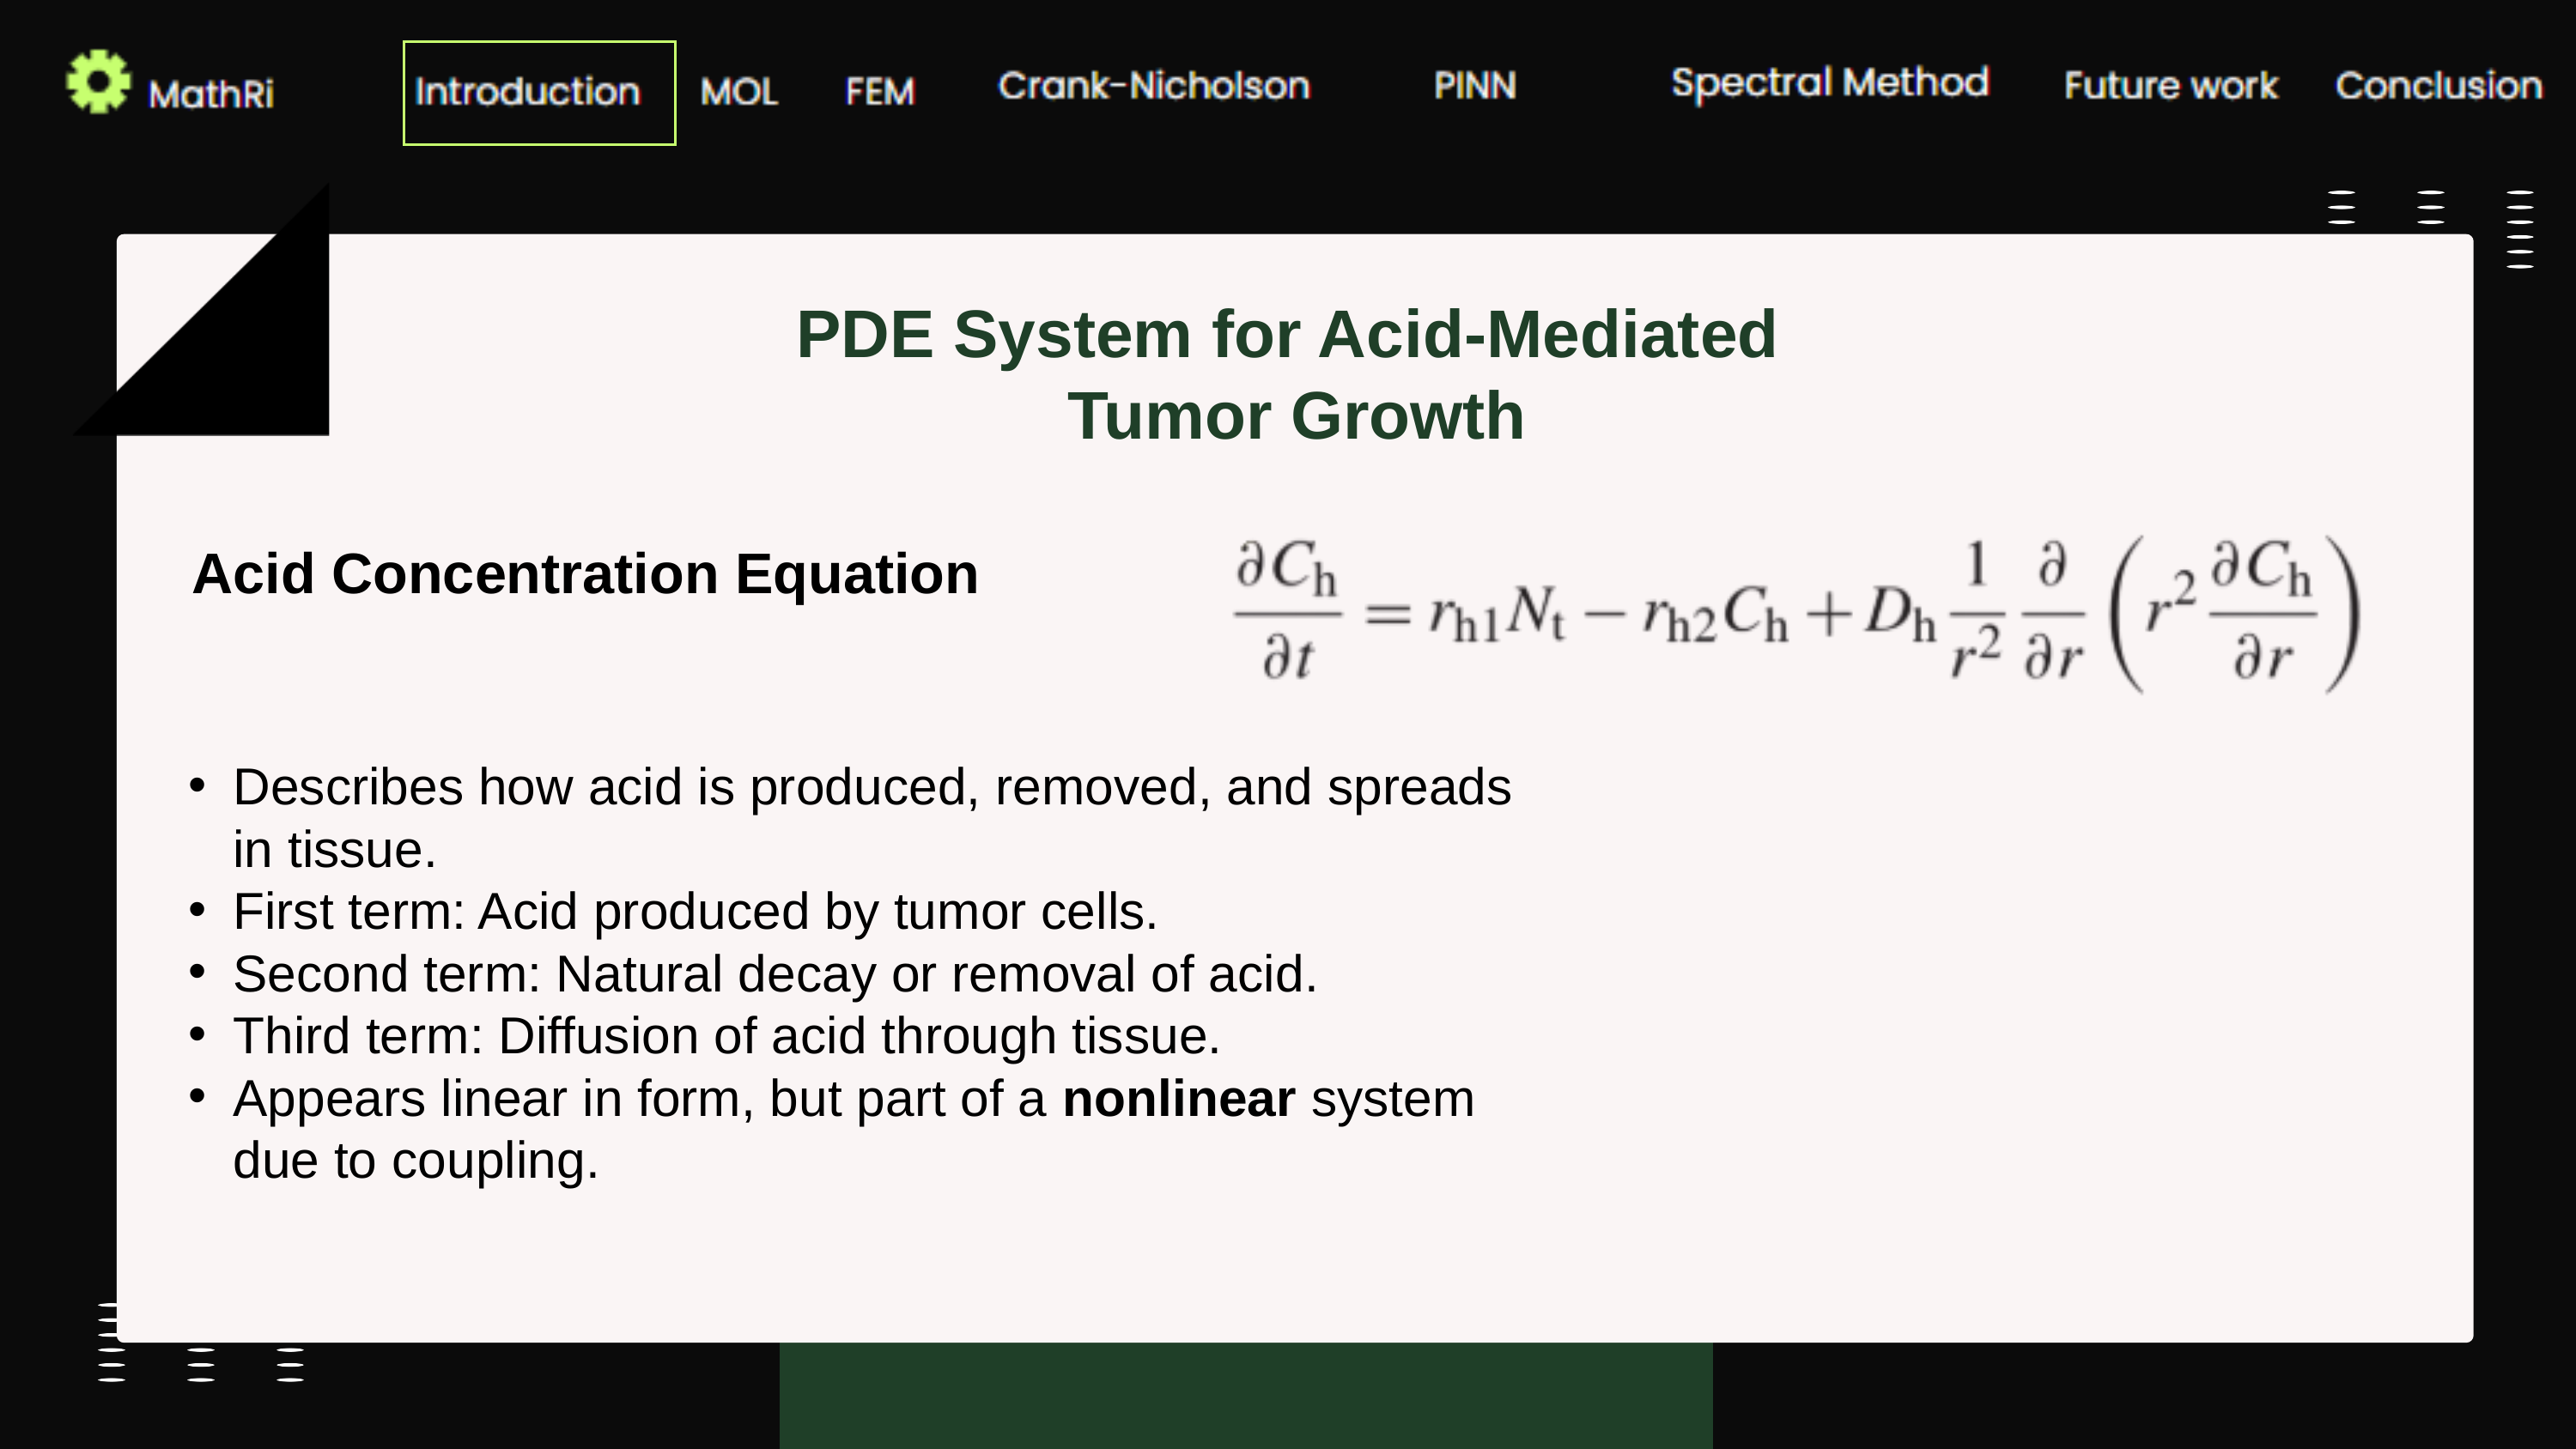

PDE System for Acid-Mediated
 Tumor Growth

 Acid Concentration Equation
Describes how acid is produced, removed, and spreads in tissue.
First term: Acid produced by tumor cells.
Second term: Natural decay or removal of acid.
Third term: Diffusion of acid through tissue.
Appears linear in form, but part of a nonlinear system due to coupling.